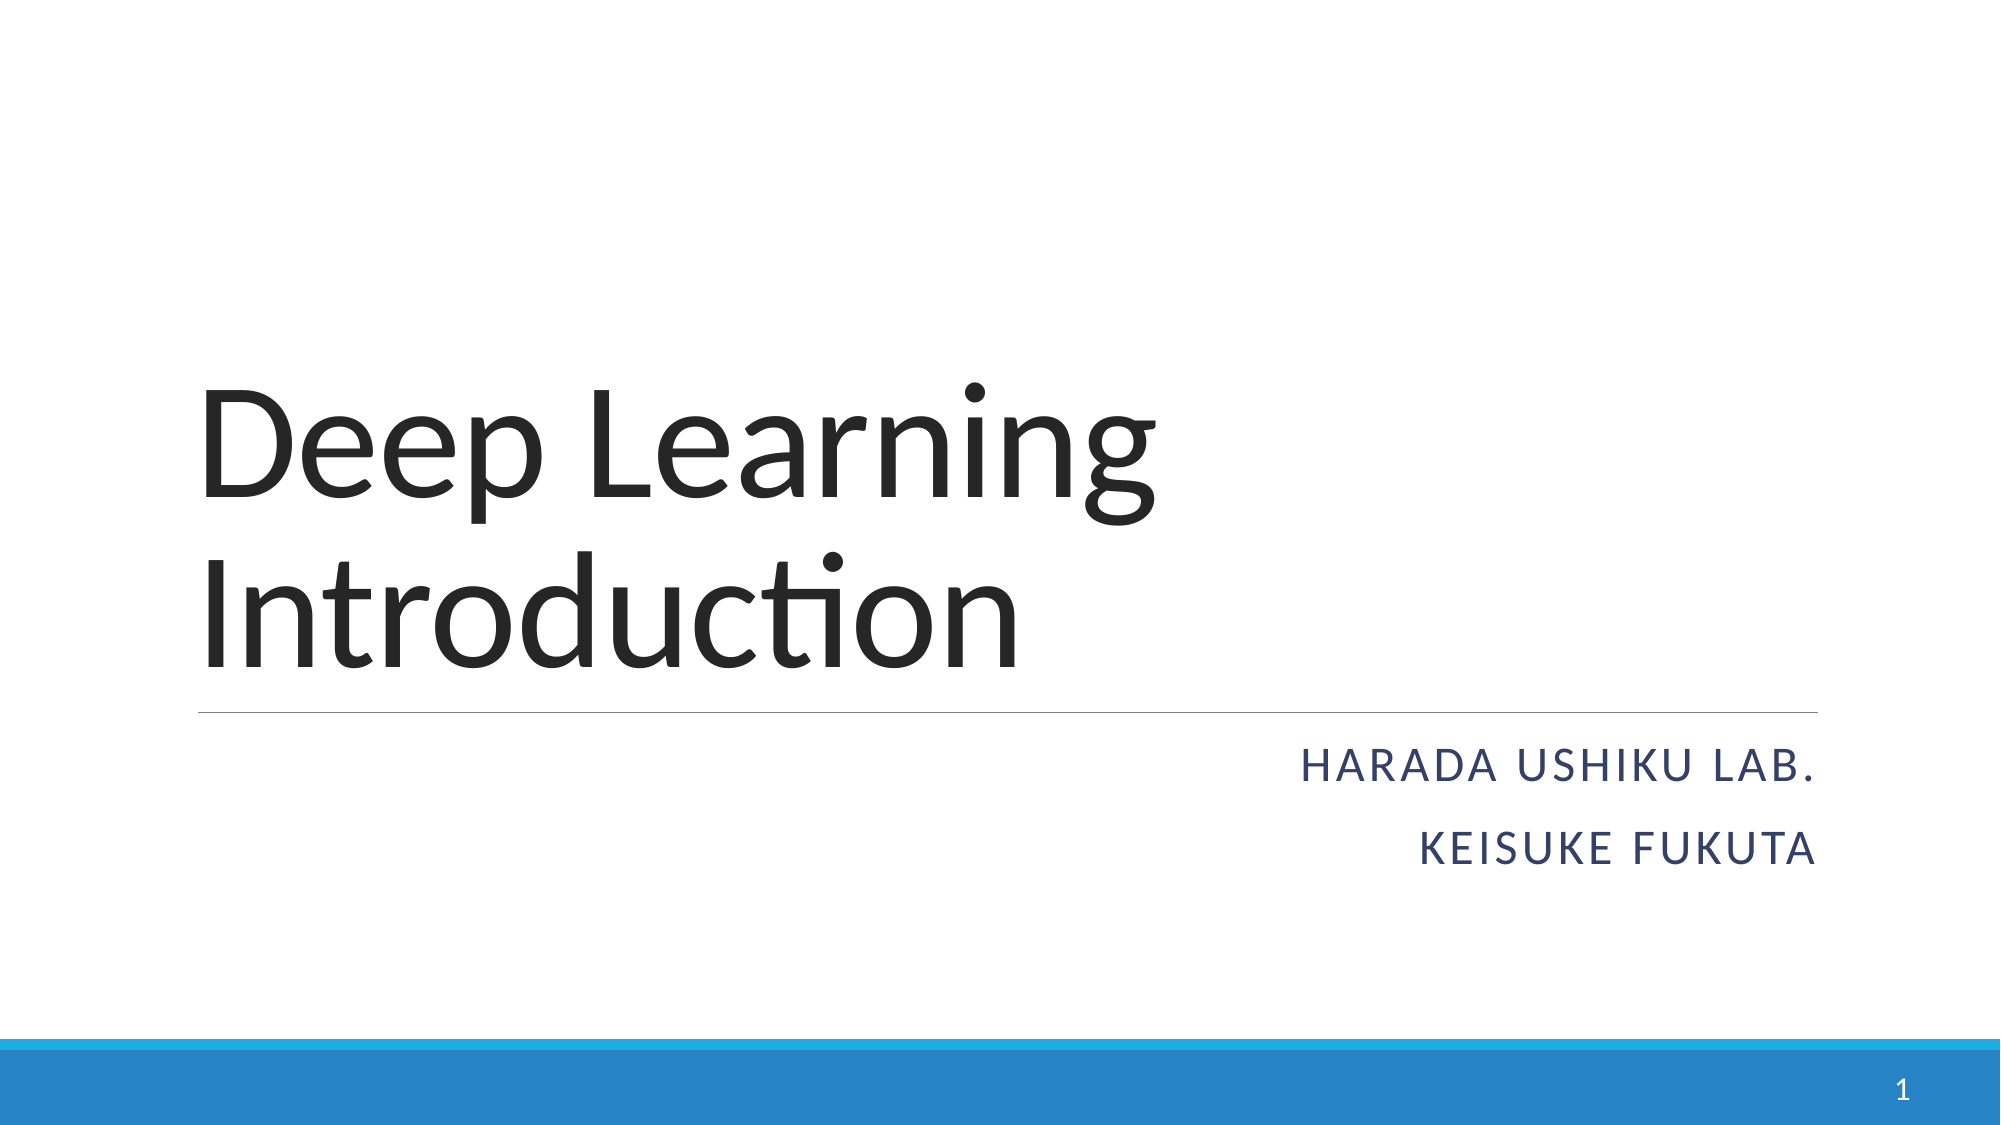

# Deep Learning Introduction
Harada ushiku lab.
Keisuke Fukuta
1